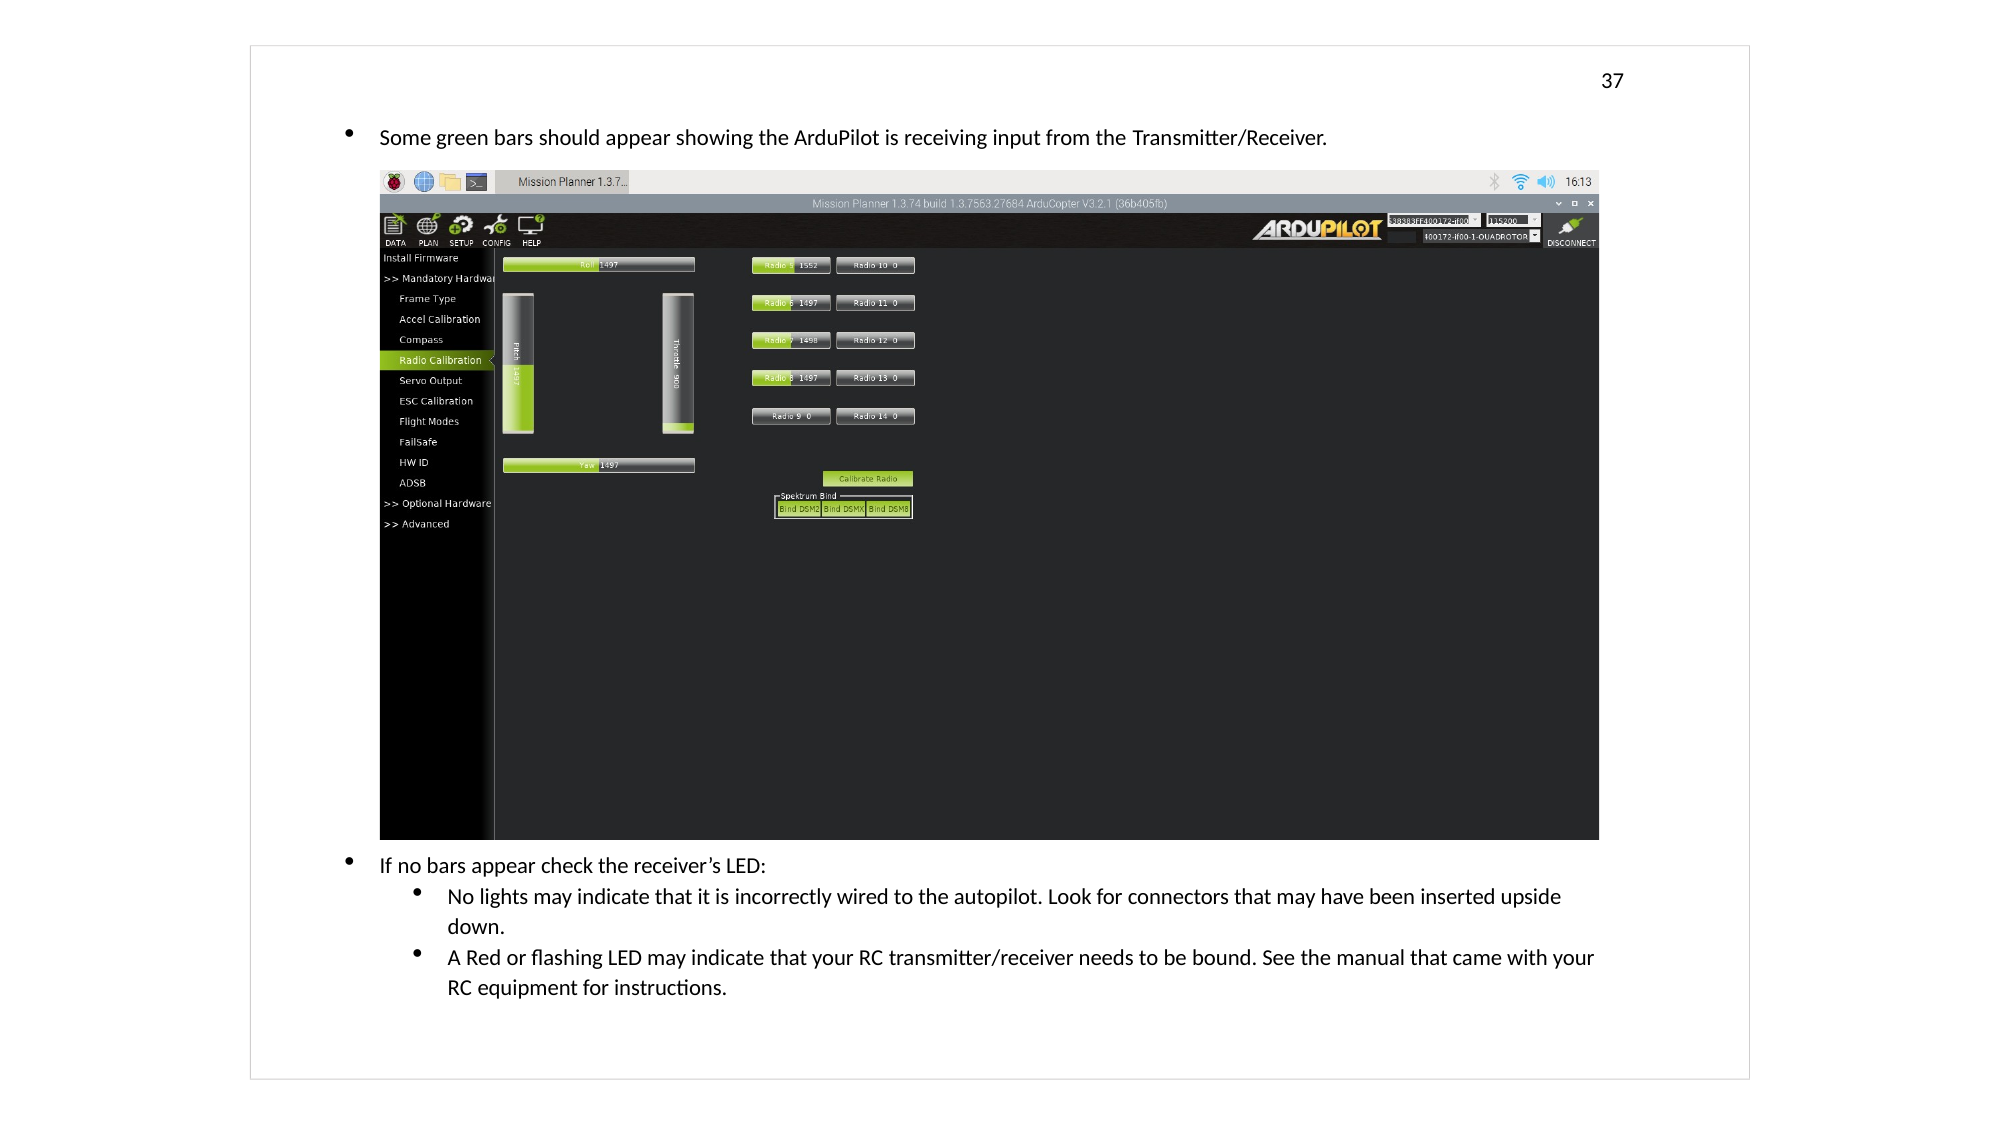

37
Some green bars should appear showing the ArduPilot is receiving input from the Transmitter/Receiver.

If no bars appear check the receiver’s LED:
No lights may indicate that it is incorrectly wired to the autopilot. Look for connectors that may have been inserted upside  down.
A Red or flashing LED may indicate that your RC transmitter/receiver needs to be bound. See the manual that came with your  RC equipment for instructions.